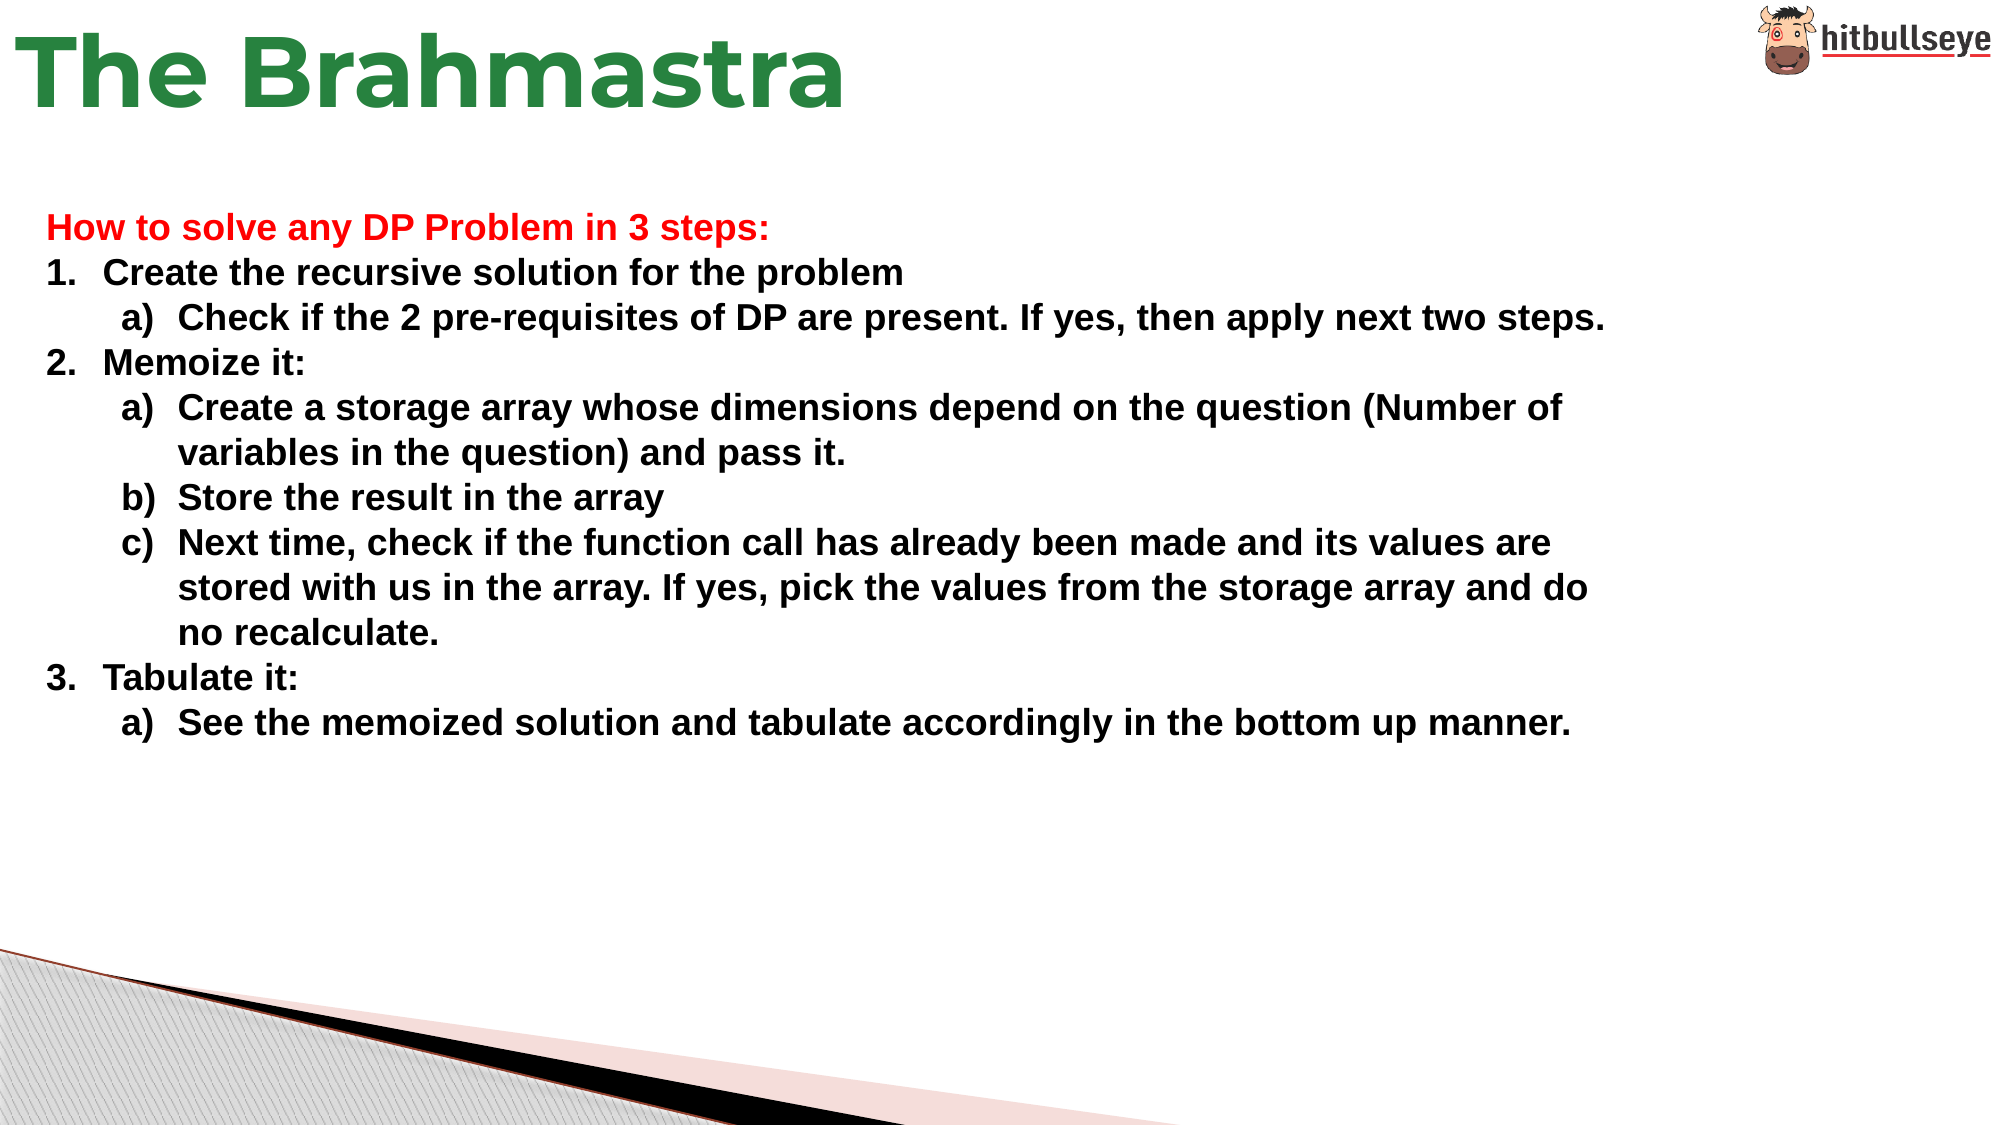

# The Brahmastra
How to solve any DP Problem in 3 steps:
Create the recursive solution for the problem
Check if the 2 pre-requisites of DP are present. If yes, then apply next two steps.
Memoize it:
Create a storage array whose dimensions depend on the question (Number of variables in the question) and pass it.
Store the result in the array
Next time, check if the function call has already been made and its values are stored with us in the array. If yes, pick the values from the storage array and do no recalculate.
Tabulate it:
See the memoized solution and tabulate accordingly in the bottom up manner.